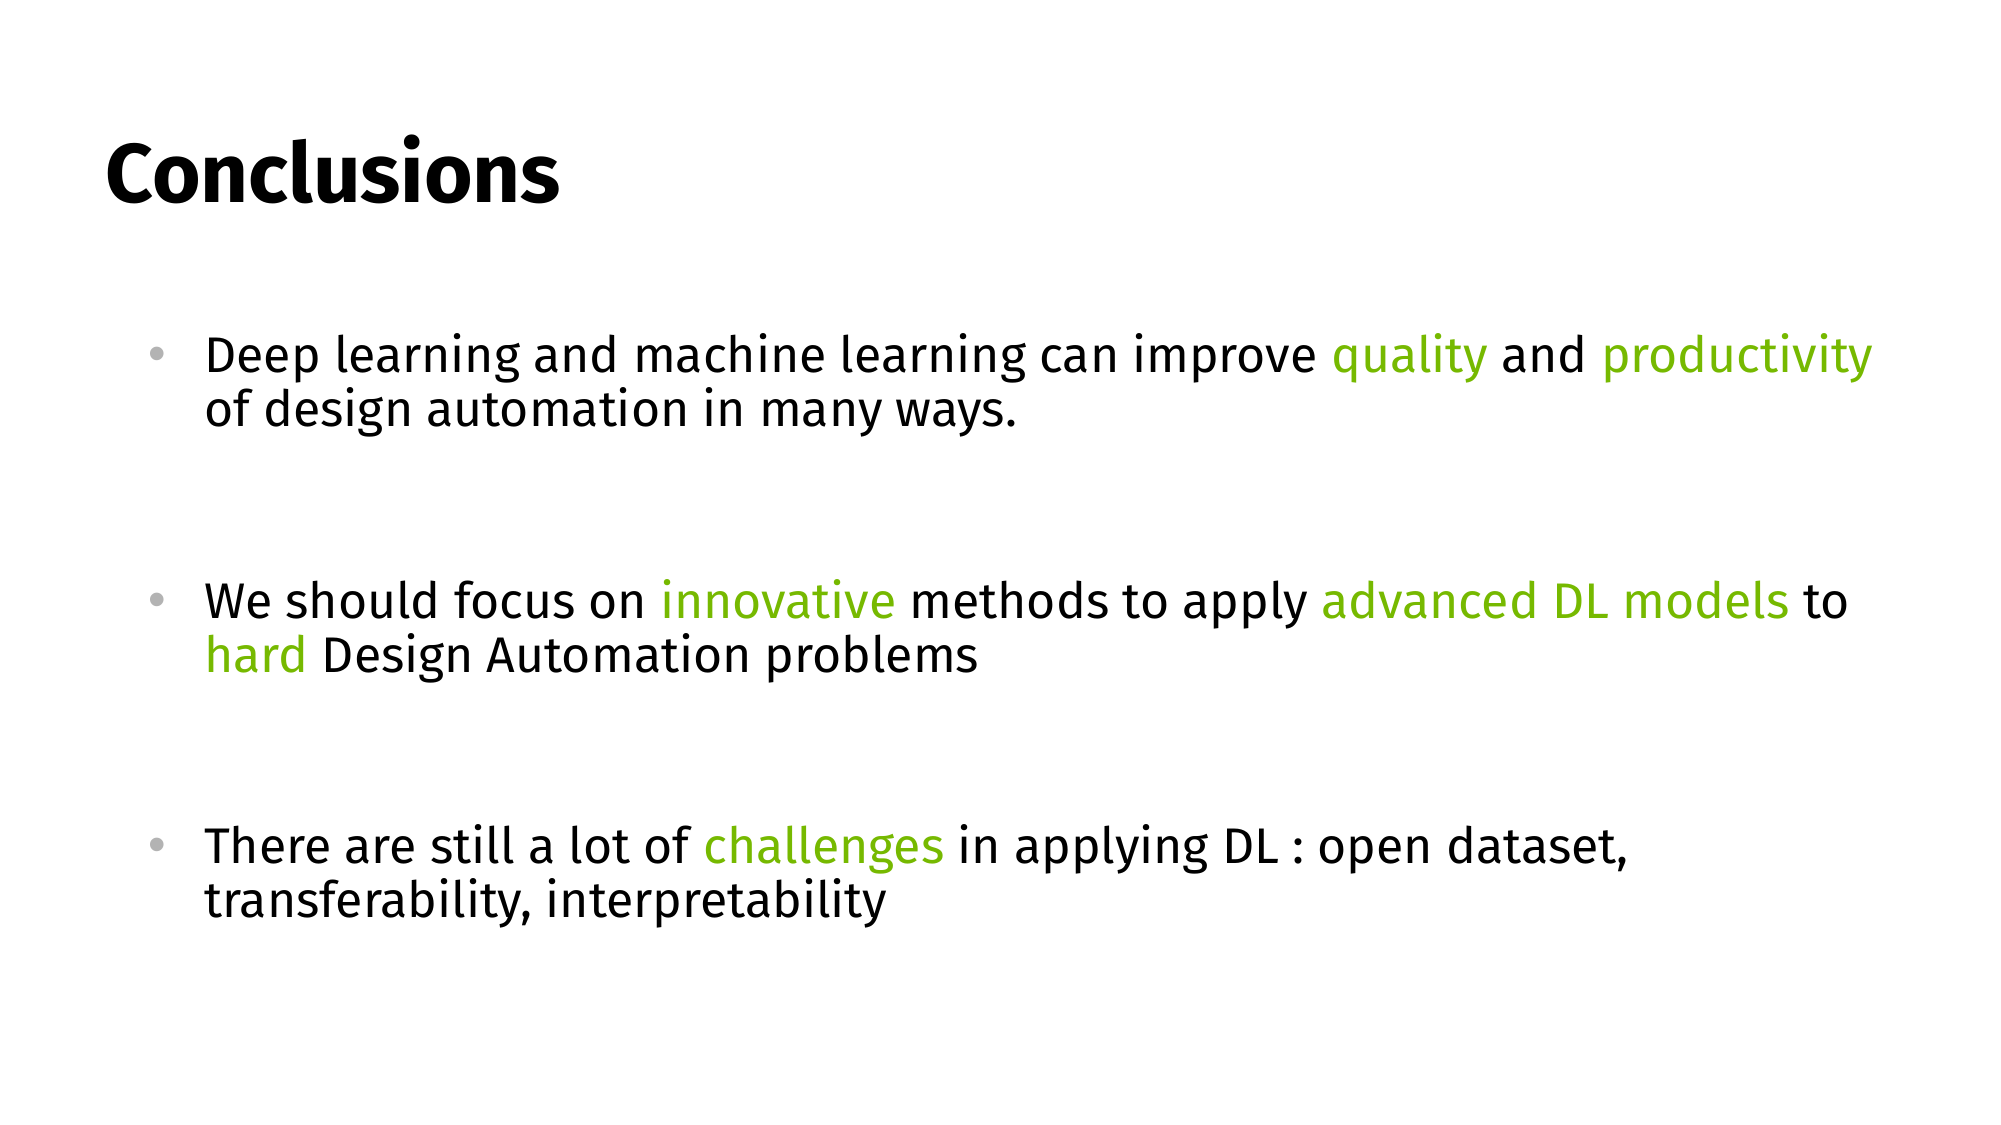

# Conclusions
Deep learning and machine learning can improve quality and productivity of design automation in many ways.

We should focus on innovative methods to apply advanced DL models to hard Design Automation problems

There are still a lot of challenges in applying DL : open dataset, transferability, interpretability